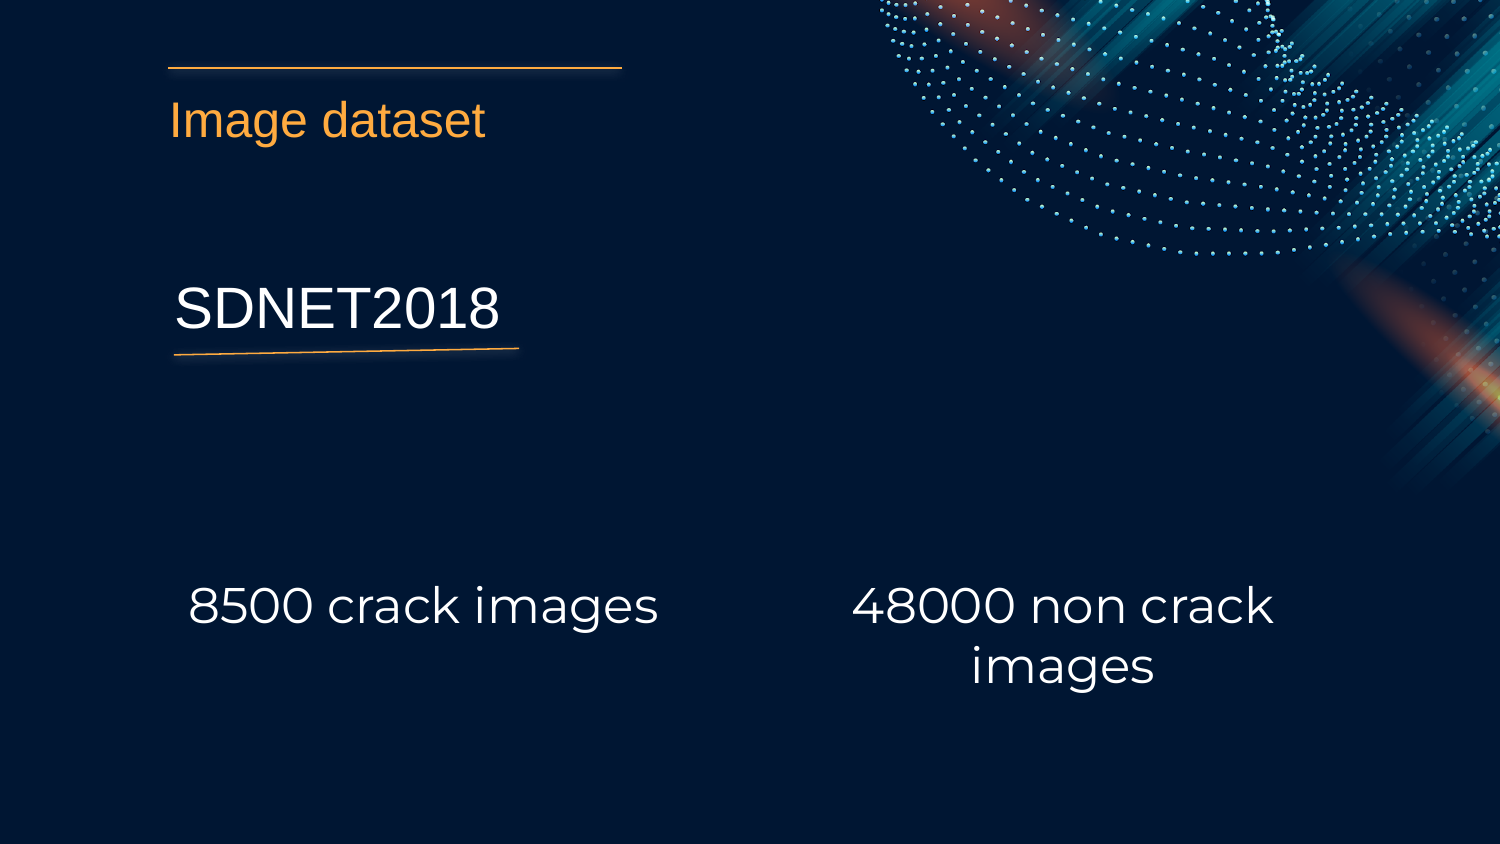

Image dataset
# SDNET2018
8500 crack images

48000 non crack images